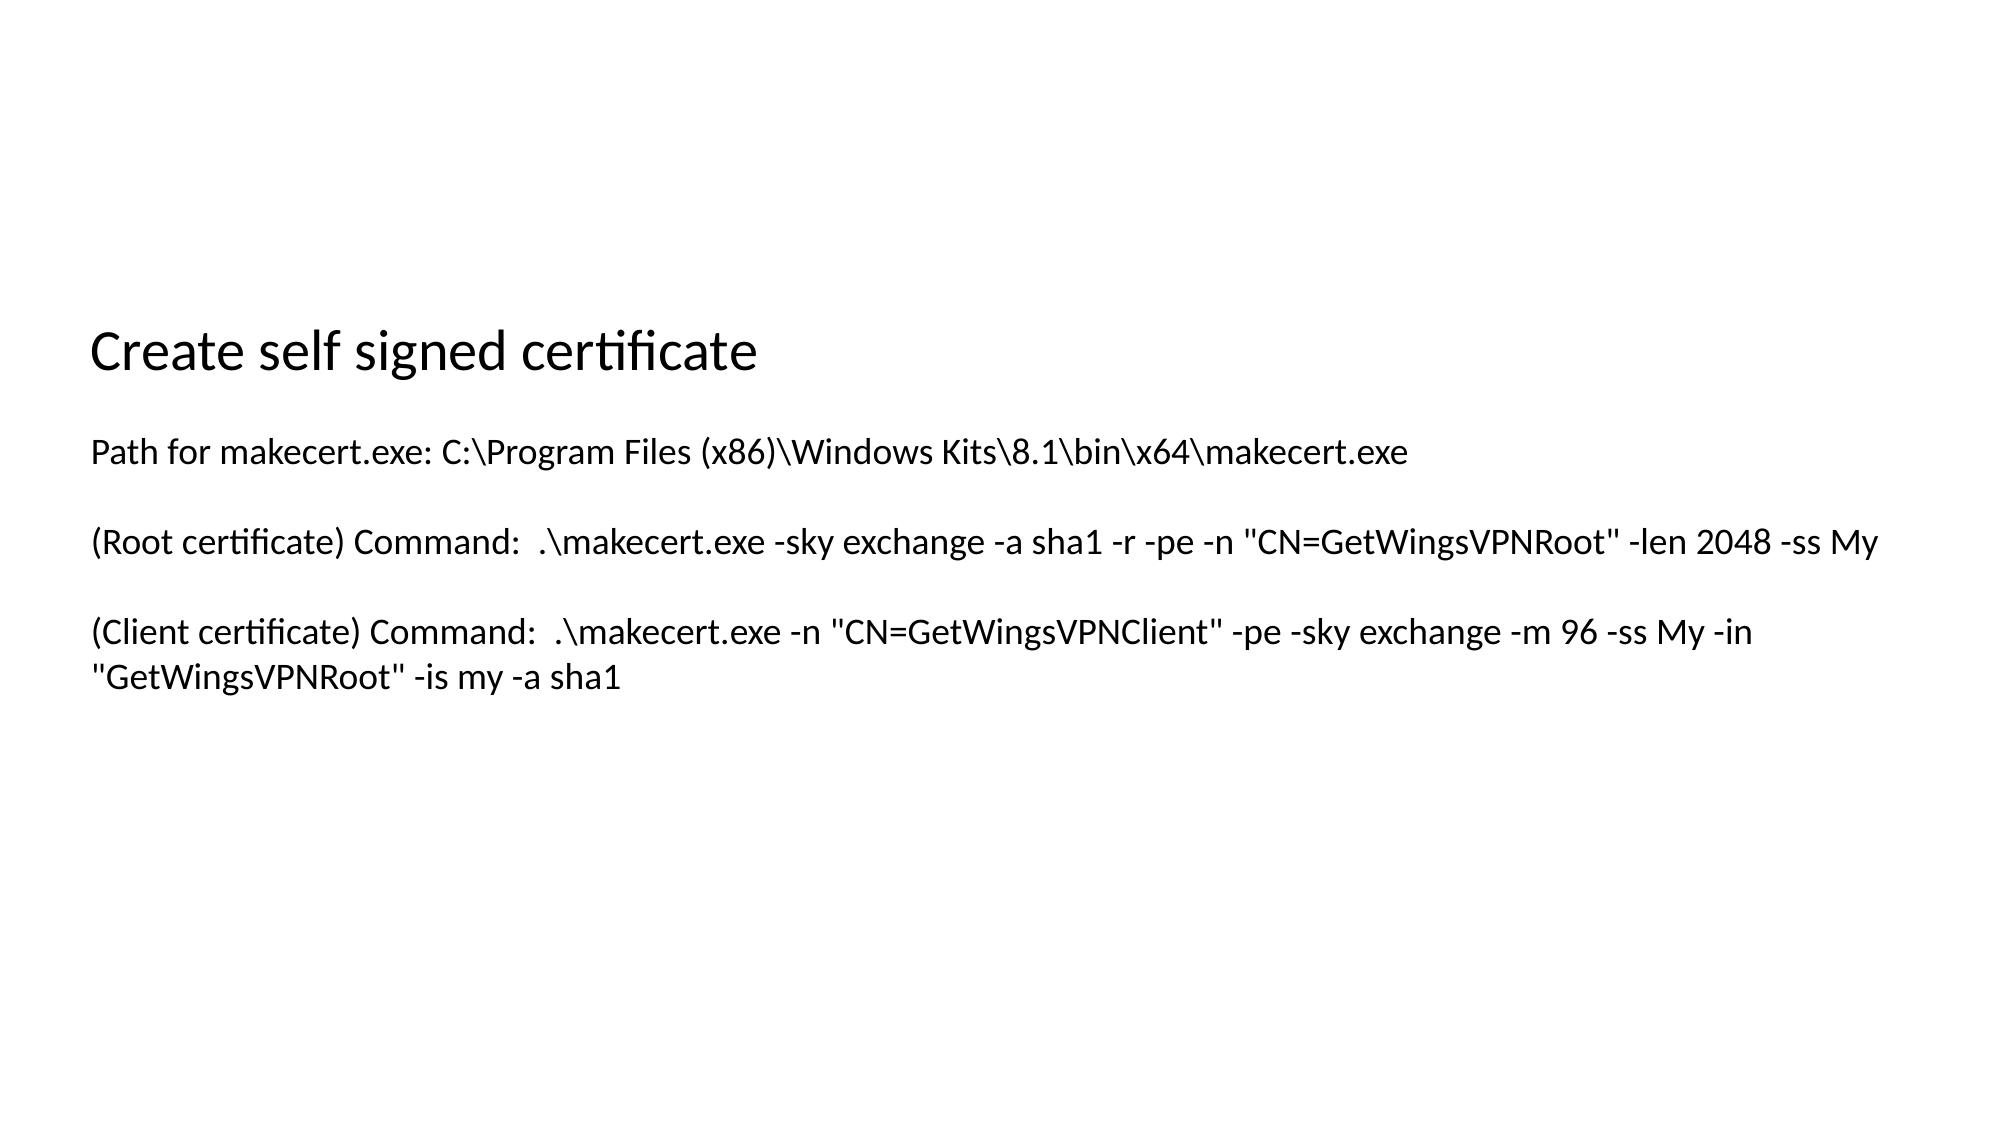

Create self signed certificate

Path for makecert.exe: C:\Program Files (x86)\Windows Kits\8.1\bin\x64\makecert.exe

(Root certificate) Command:  .\makecert.exe -sky exchange -a sha1 -r -pe -n "CN=GetWingsVPNRoot" -len 2048 -ss My

(Client certificate) Command:  .\makecert.exe -n "CN=GetWingsVPNClient" -pe -sky exchange -m 96 -ss My -in "GetWingsVPNRoot" -is my -a sha1